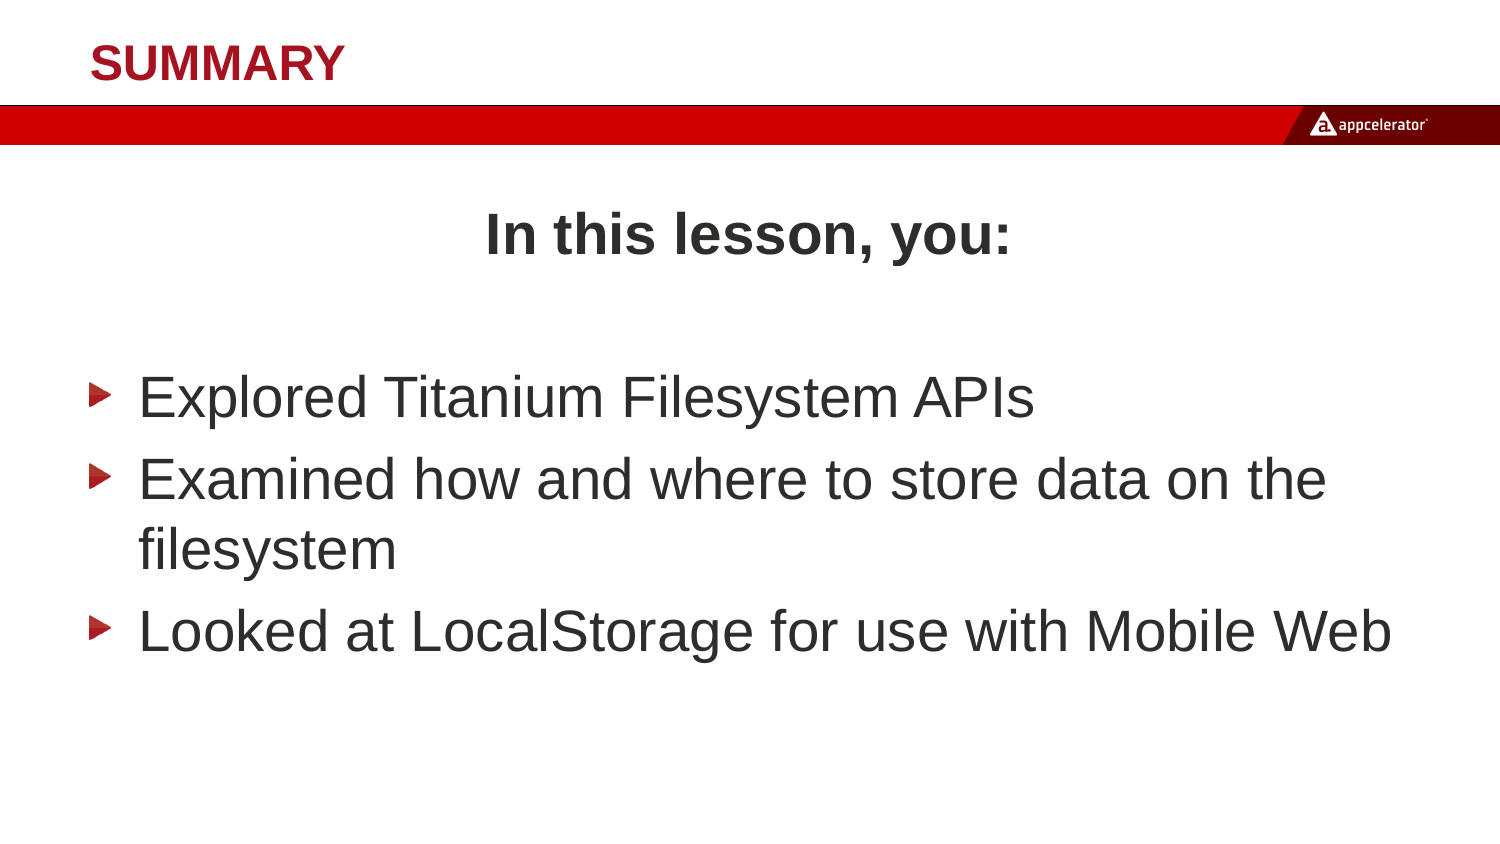

# Summary
In this lesson, you:

Explored Titanium Filesystem APIs
Examined how and where to store data on the filesystem
Looked at LocalStorage for use with Mobile Web